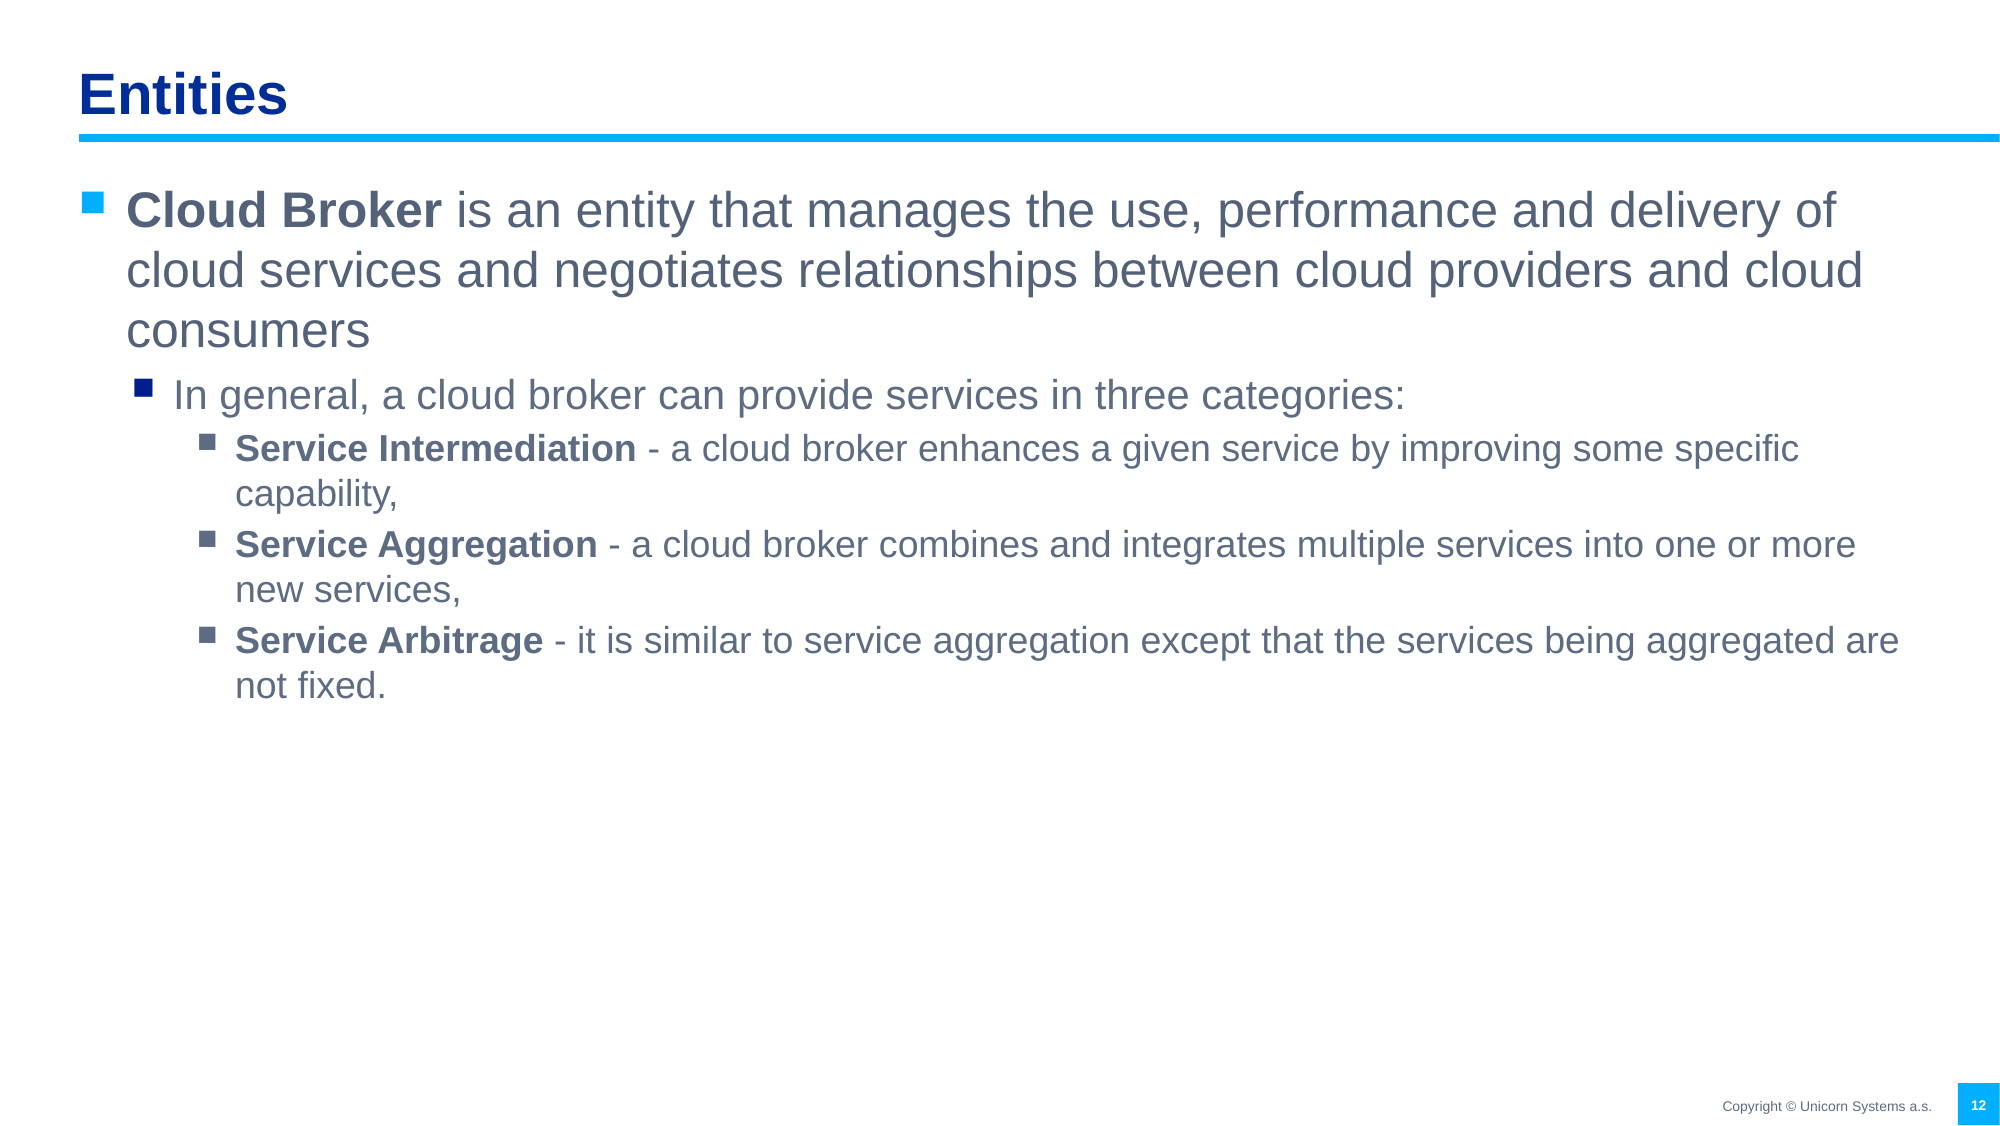

# Entities
Cloud Broker is an entity that manages the use, performance and delivery of cloud services and negotiates relationships between cloud providers and cloud consumers
In general, a cloud broker can provide services in three categories:
Service Intermediation - a cloud broker enhances a given service by improving some specific capability,
Service Aggregation - a cloud broker combines and integrates multiple services into one or more new services,
Service Arbitrage - it is similar to service aggregation except that the services being aggregated are not fixed.

12
Copyright © Unicorn Systems a.s.